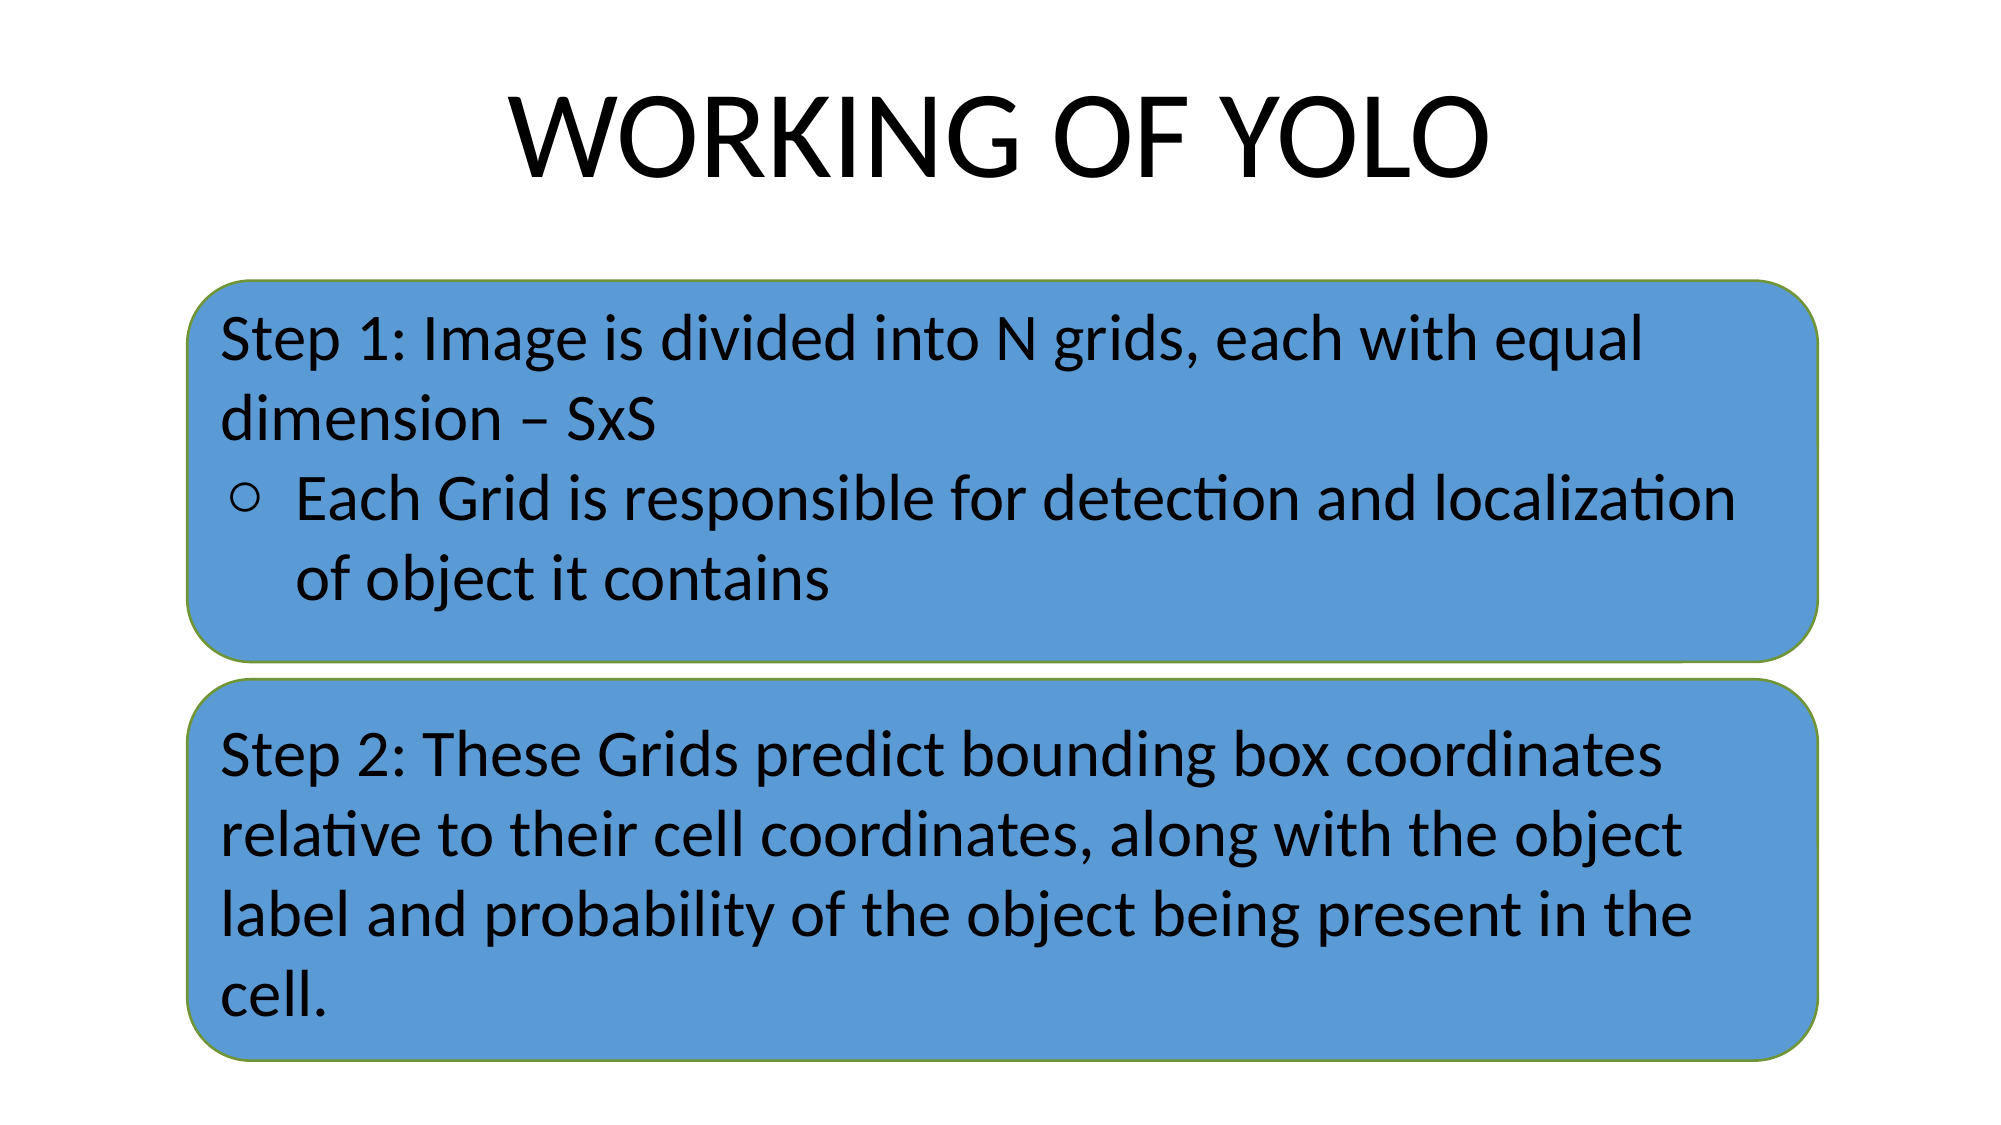

WORKING OF YOLO

Step 1: Image is divided into N grids, each with equal dimension – SxS
Each Grid is responsible for detection and localization of object it contains

Step 2: These Grids predict bounding box coordinates relative to their cell coordinates, along with the object label and probability of the object being present in the cell.